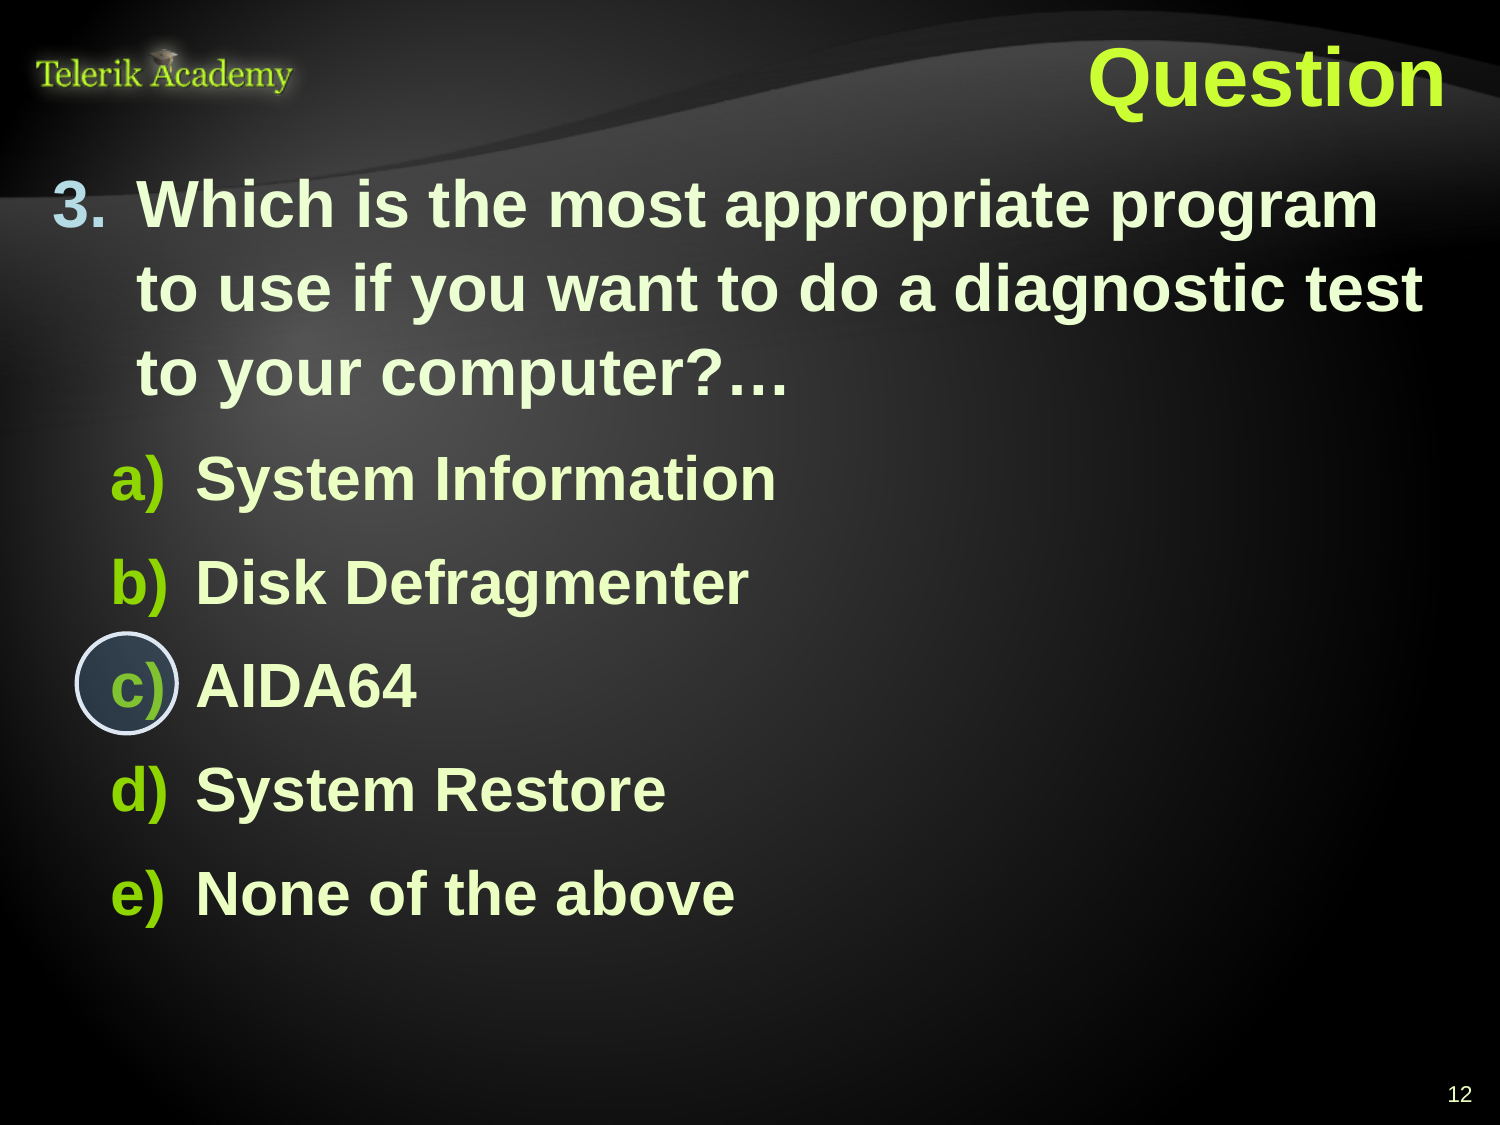

# Question
Which is the most appropriate program to use if you want to do a diagnostic test to your computer?…
System Information
Disk Defragmenter
AIDA64
System Restore
None of the above

12